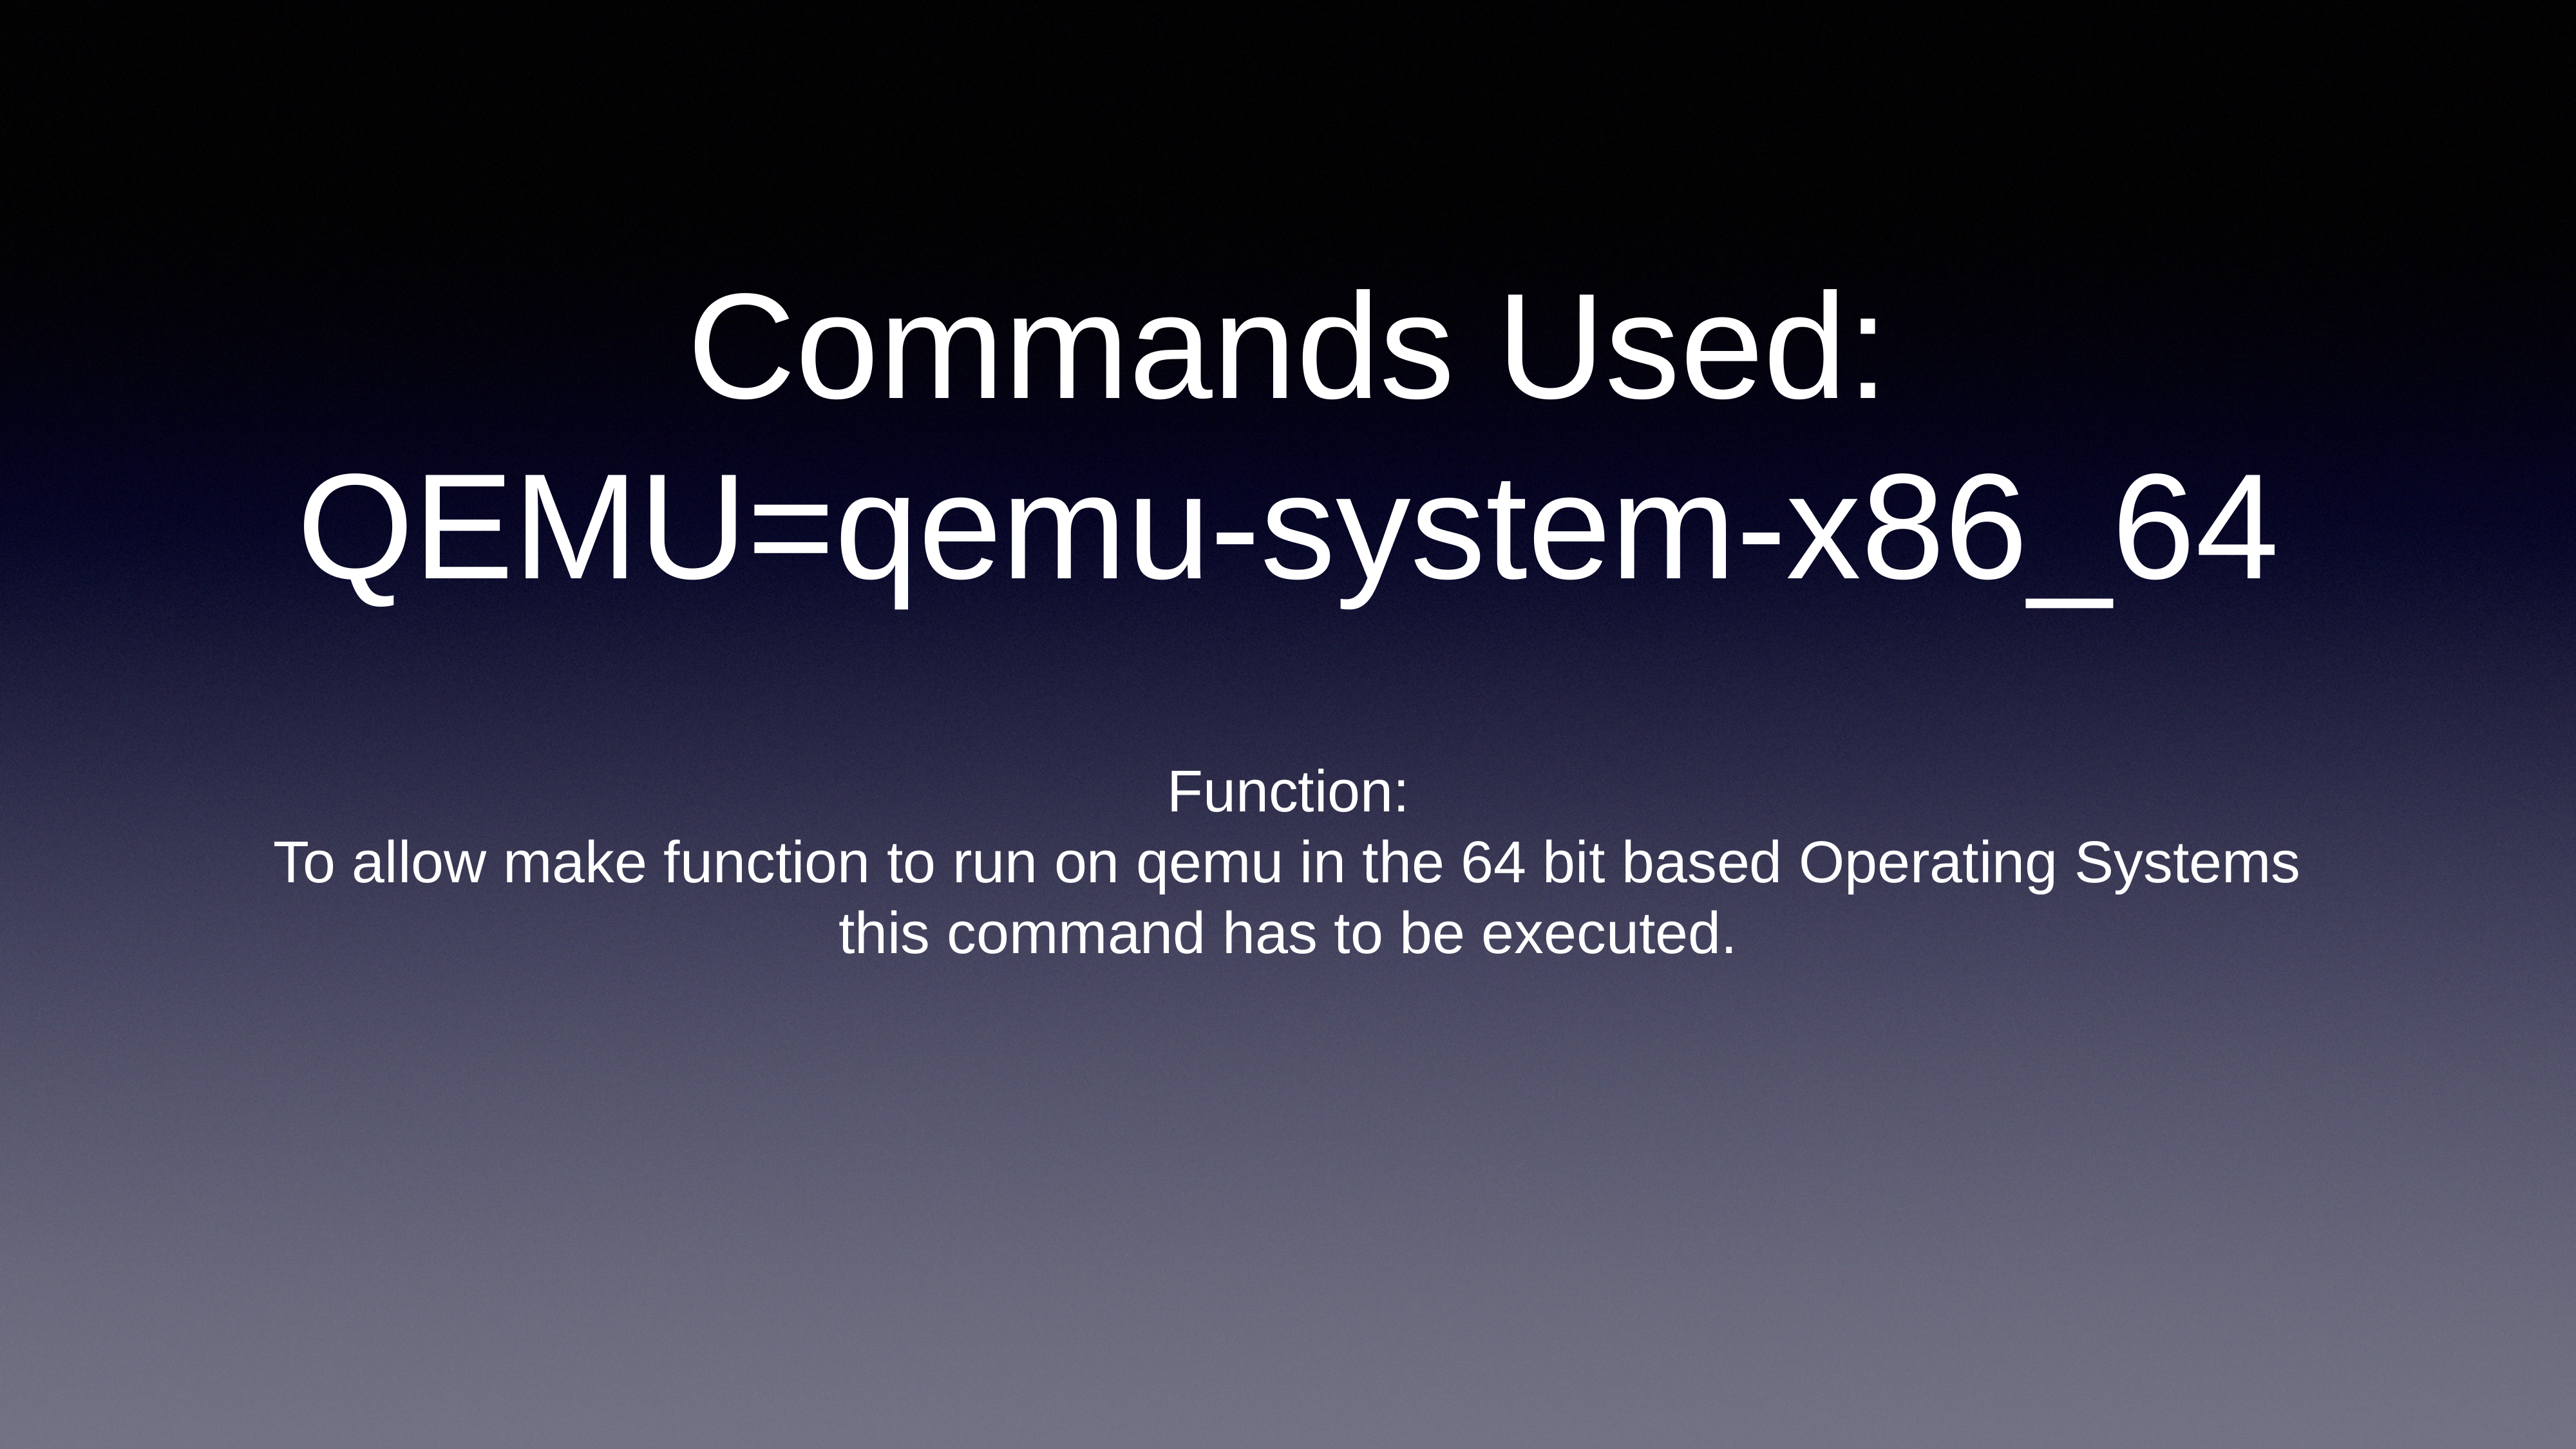

# Commands Used:
QEMU=qemu-system-x86_64
Function:
To allow make function to run on qemu in the 64 bit based Operating Systems this command has to be executed.